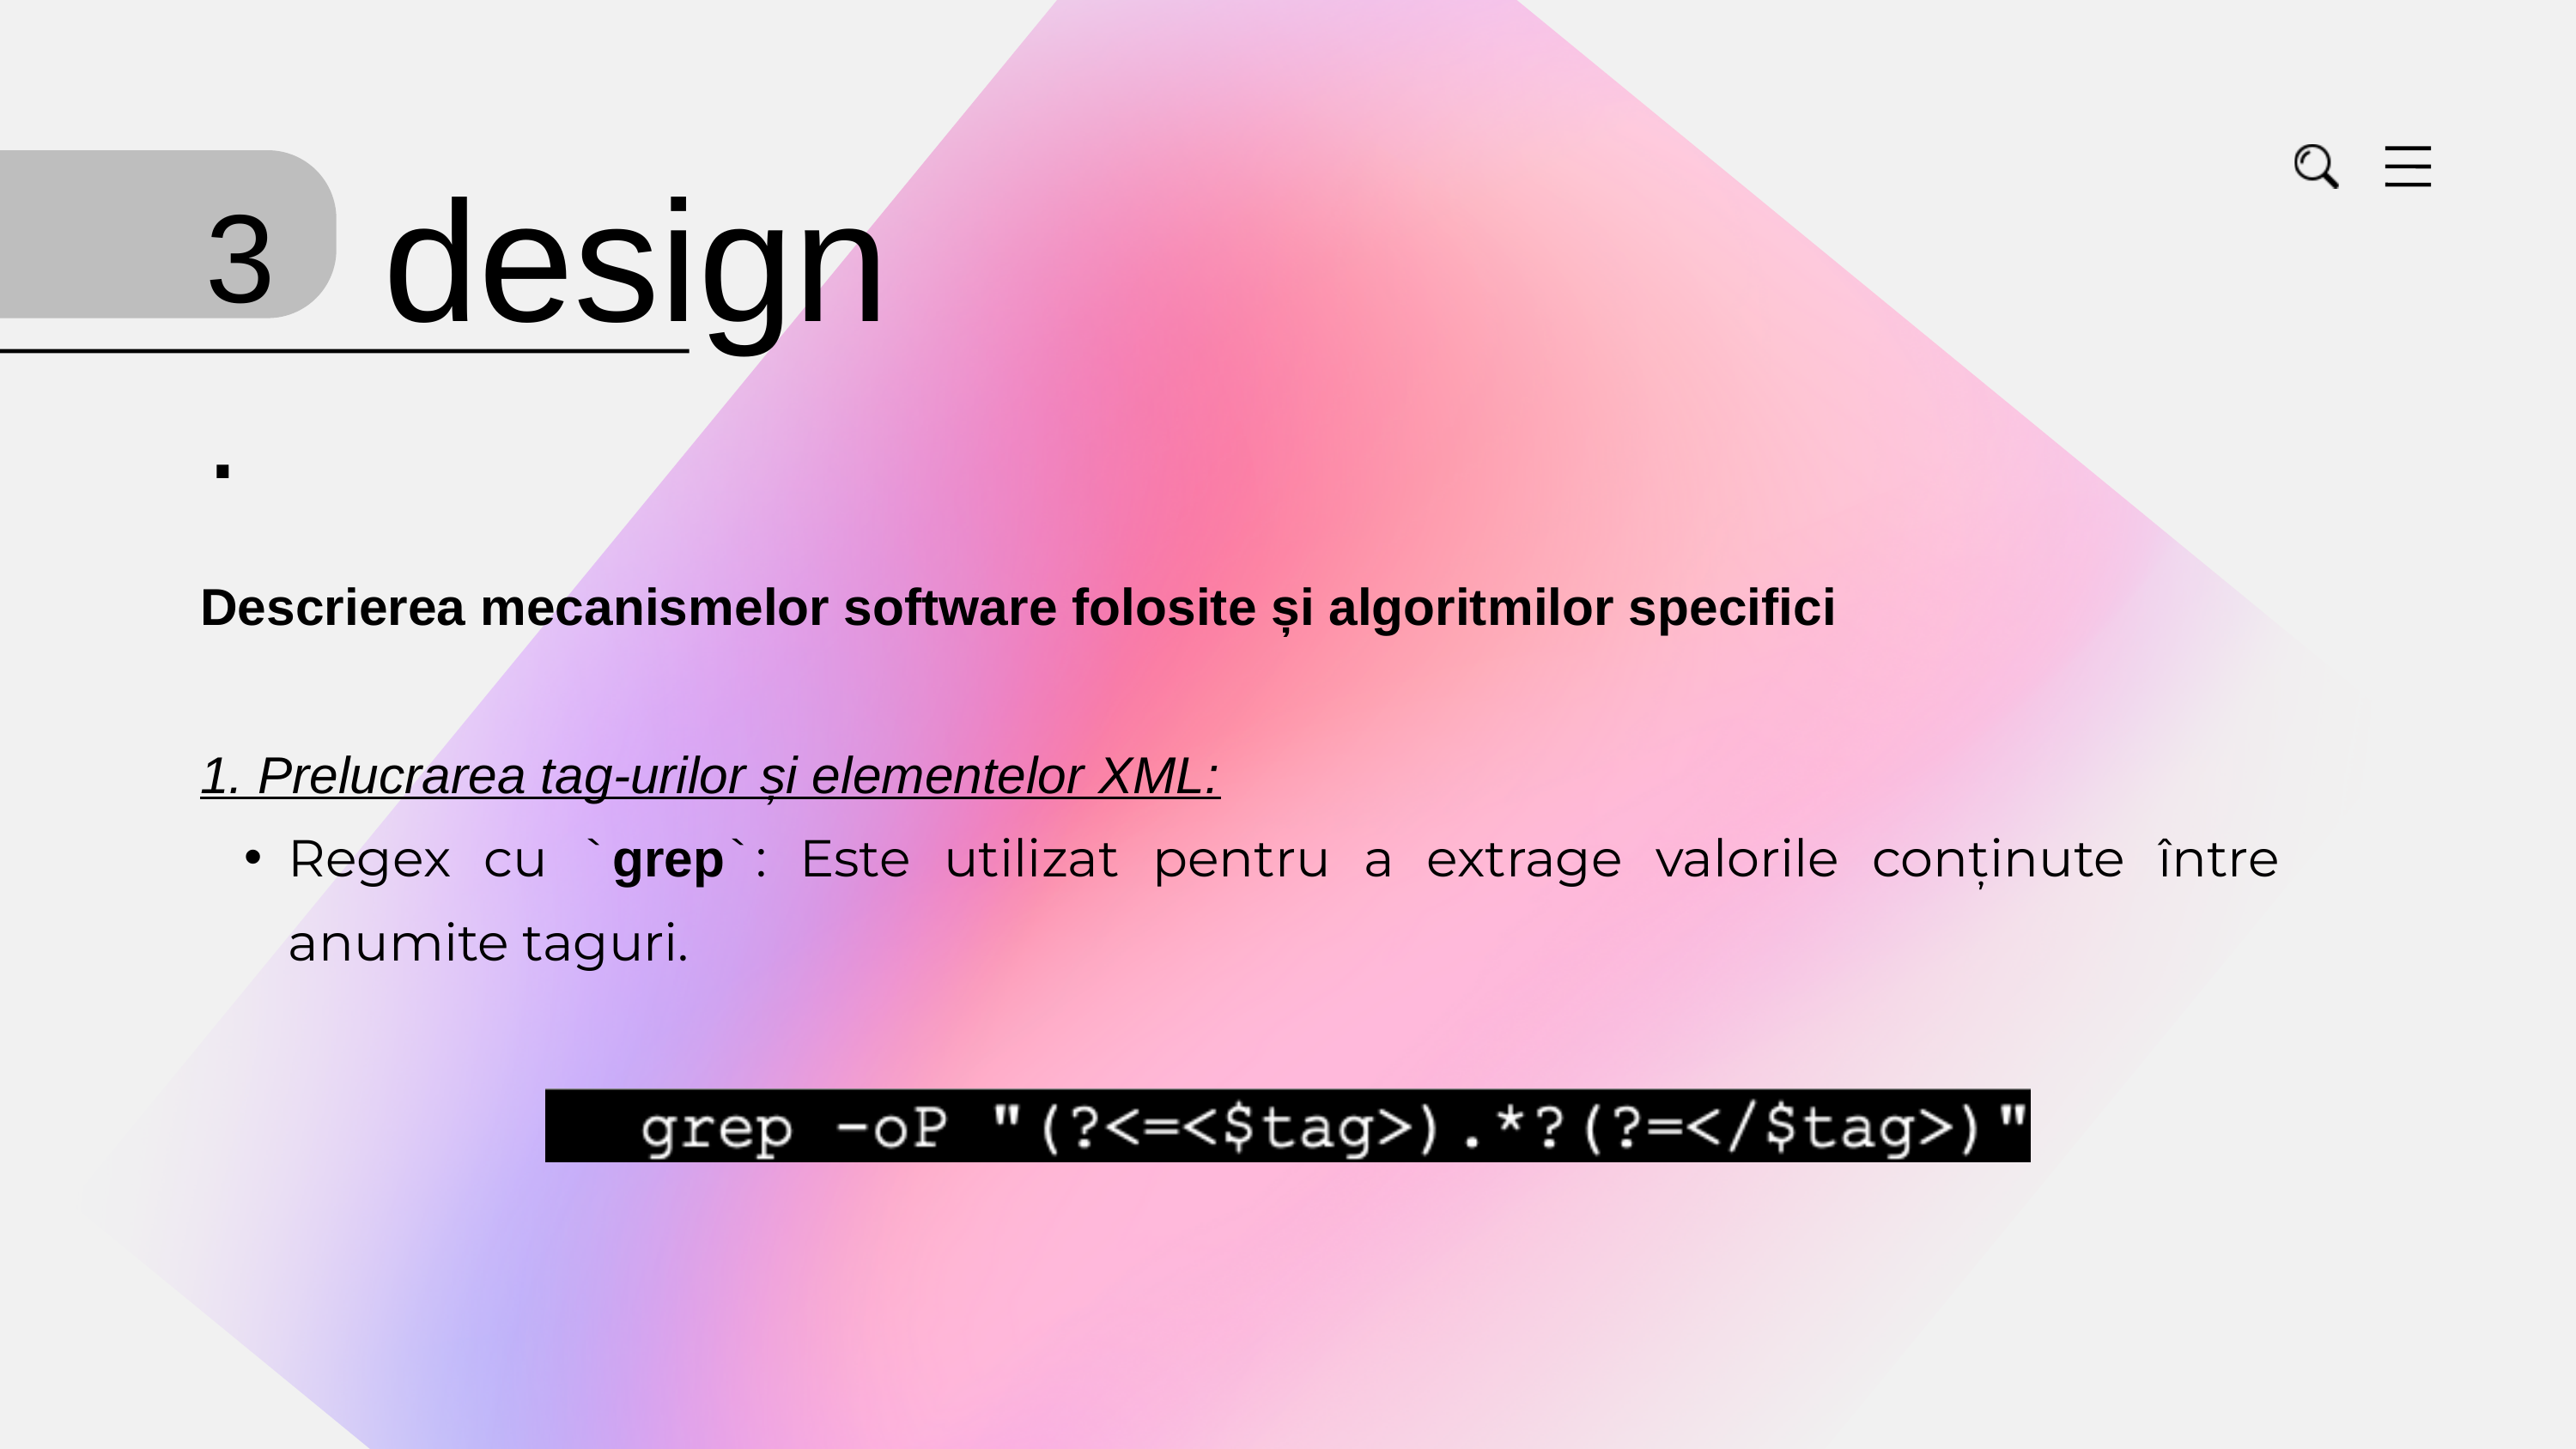

design

3.

Descrierea mecanismelor software folosite și algoritmilor specifici

1. Prelucrarea tag-urilor și elementelor XML:
Regex cu `grep`: Este utilizat pentru a extrage valorile conținute între anumite taguri.